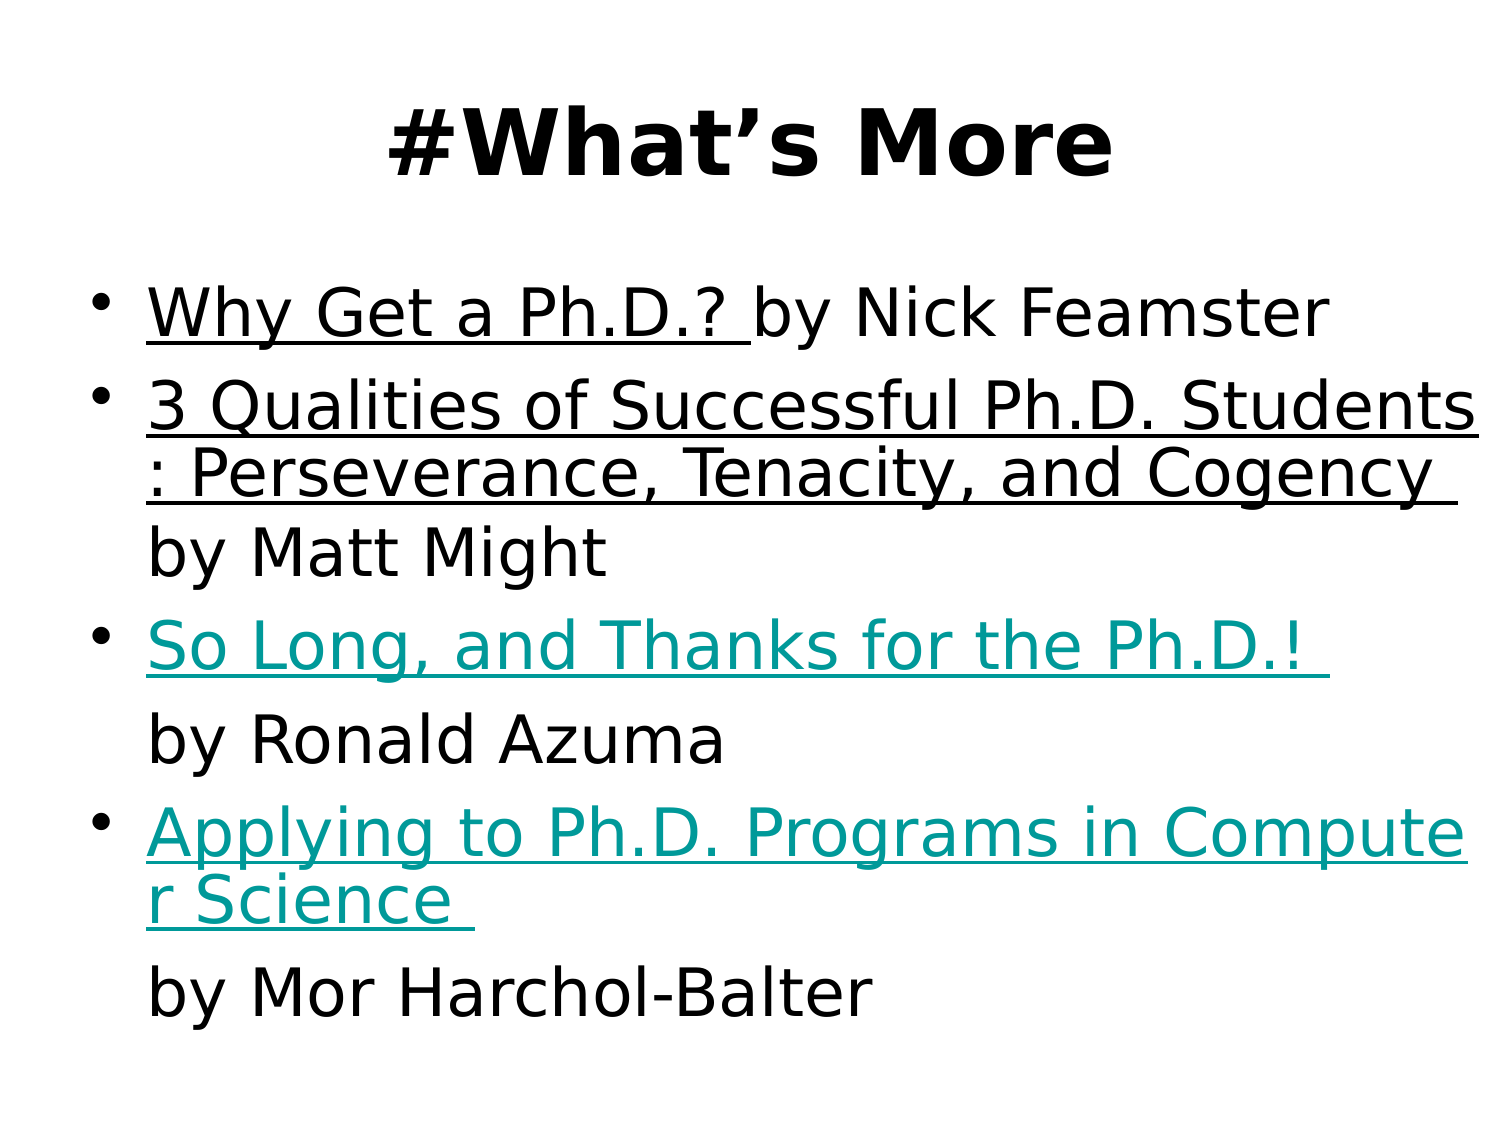

# #What’s More
Why Get a Ph.D.? by Nick Feamster
3 Qualities of Successful Ph.D. Students: Perseverance, Tenacity, and Cogency by Matt Might
So Long, and Thanks for the Ph.D.!
	by Ronald Azuma
Applying to Ph.D. Programs in Computer Science
	by Mor Harchol-Balter